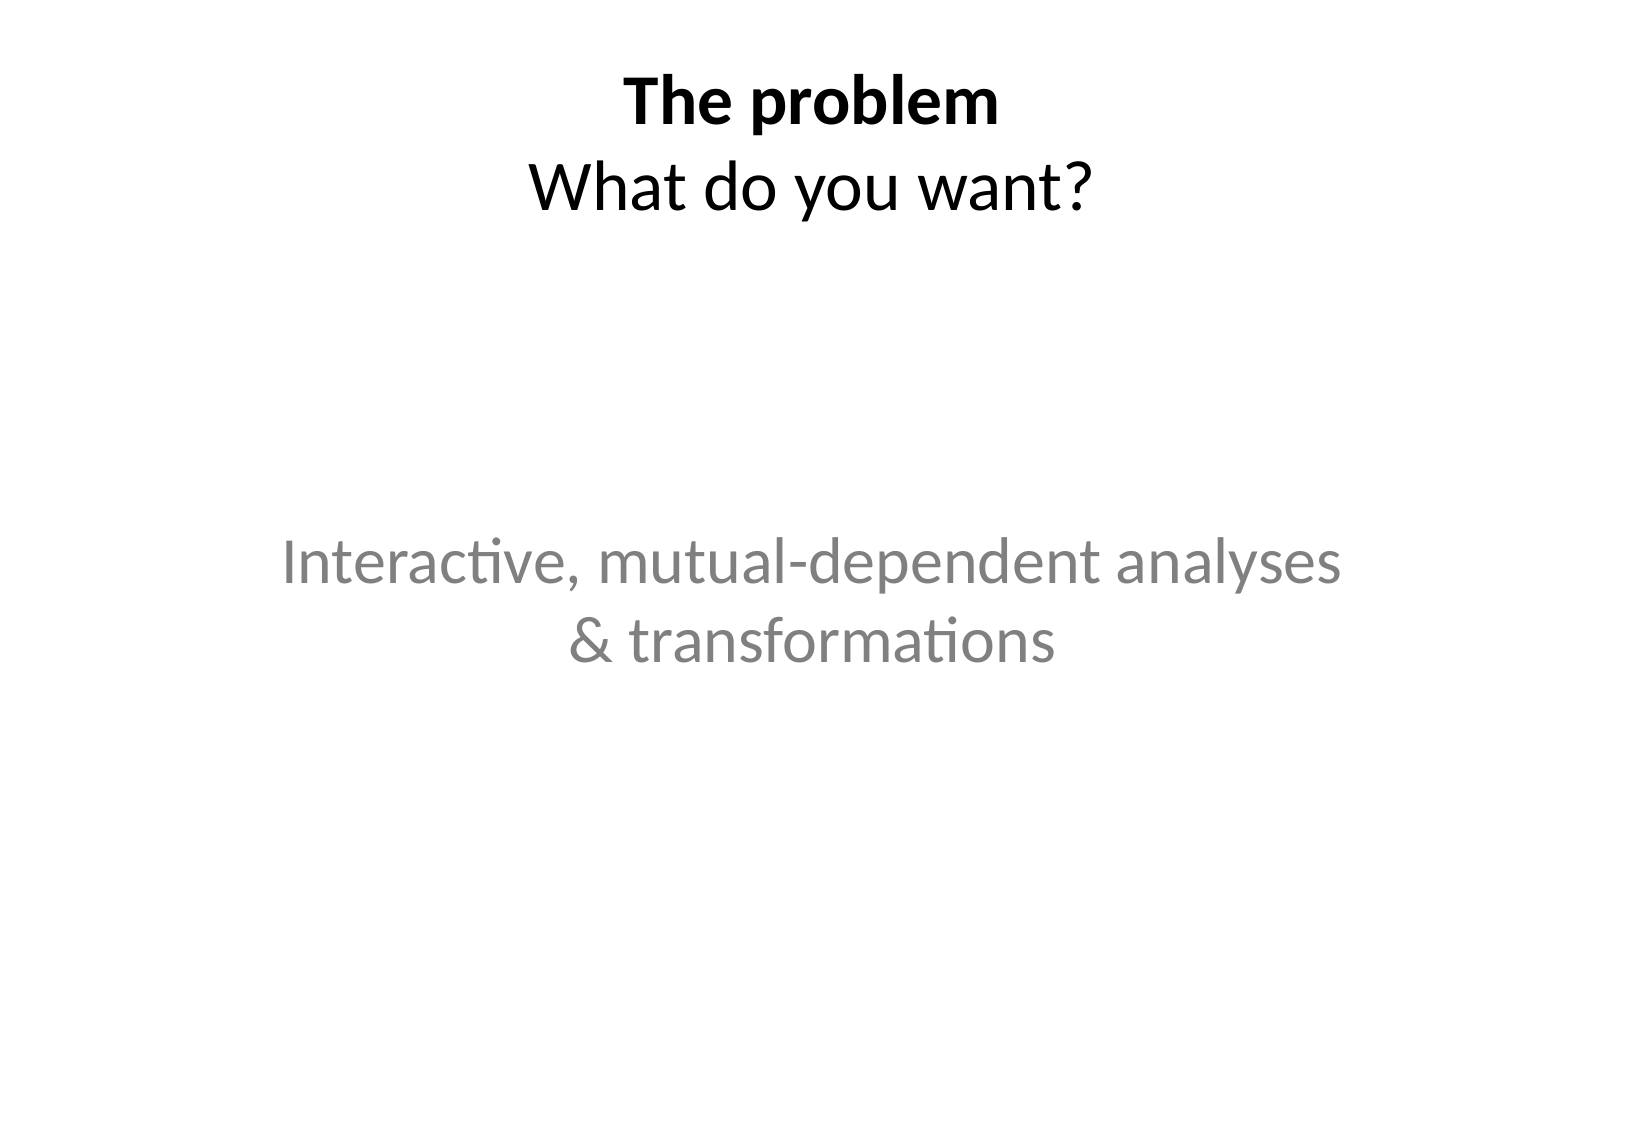

# The problem What do you want?
Interactive, mutual-dependent analyses & transformations